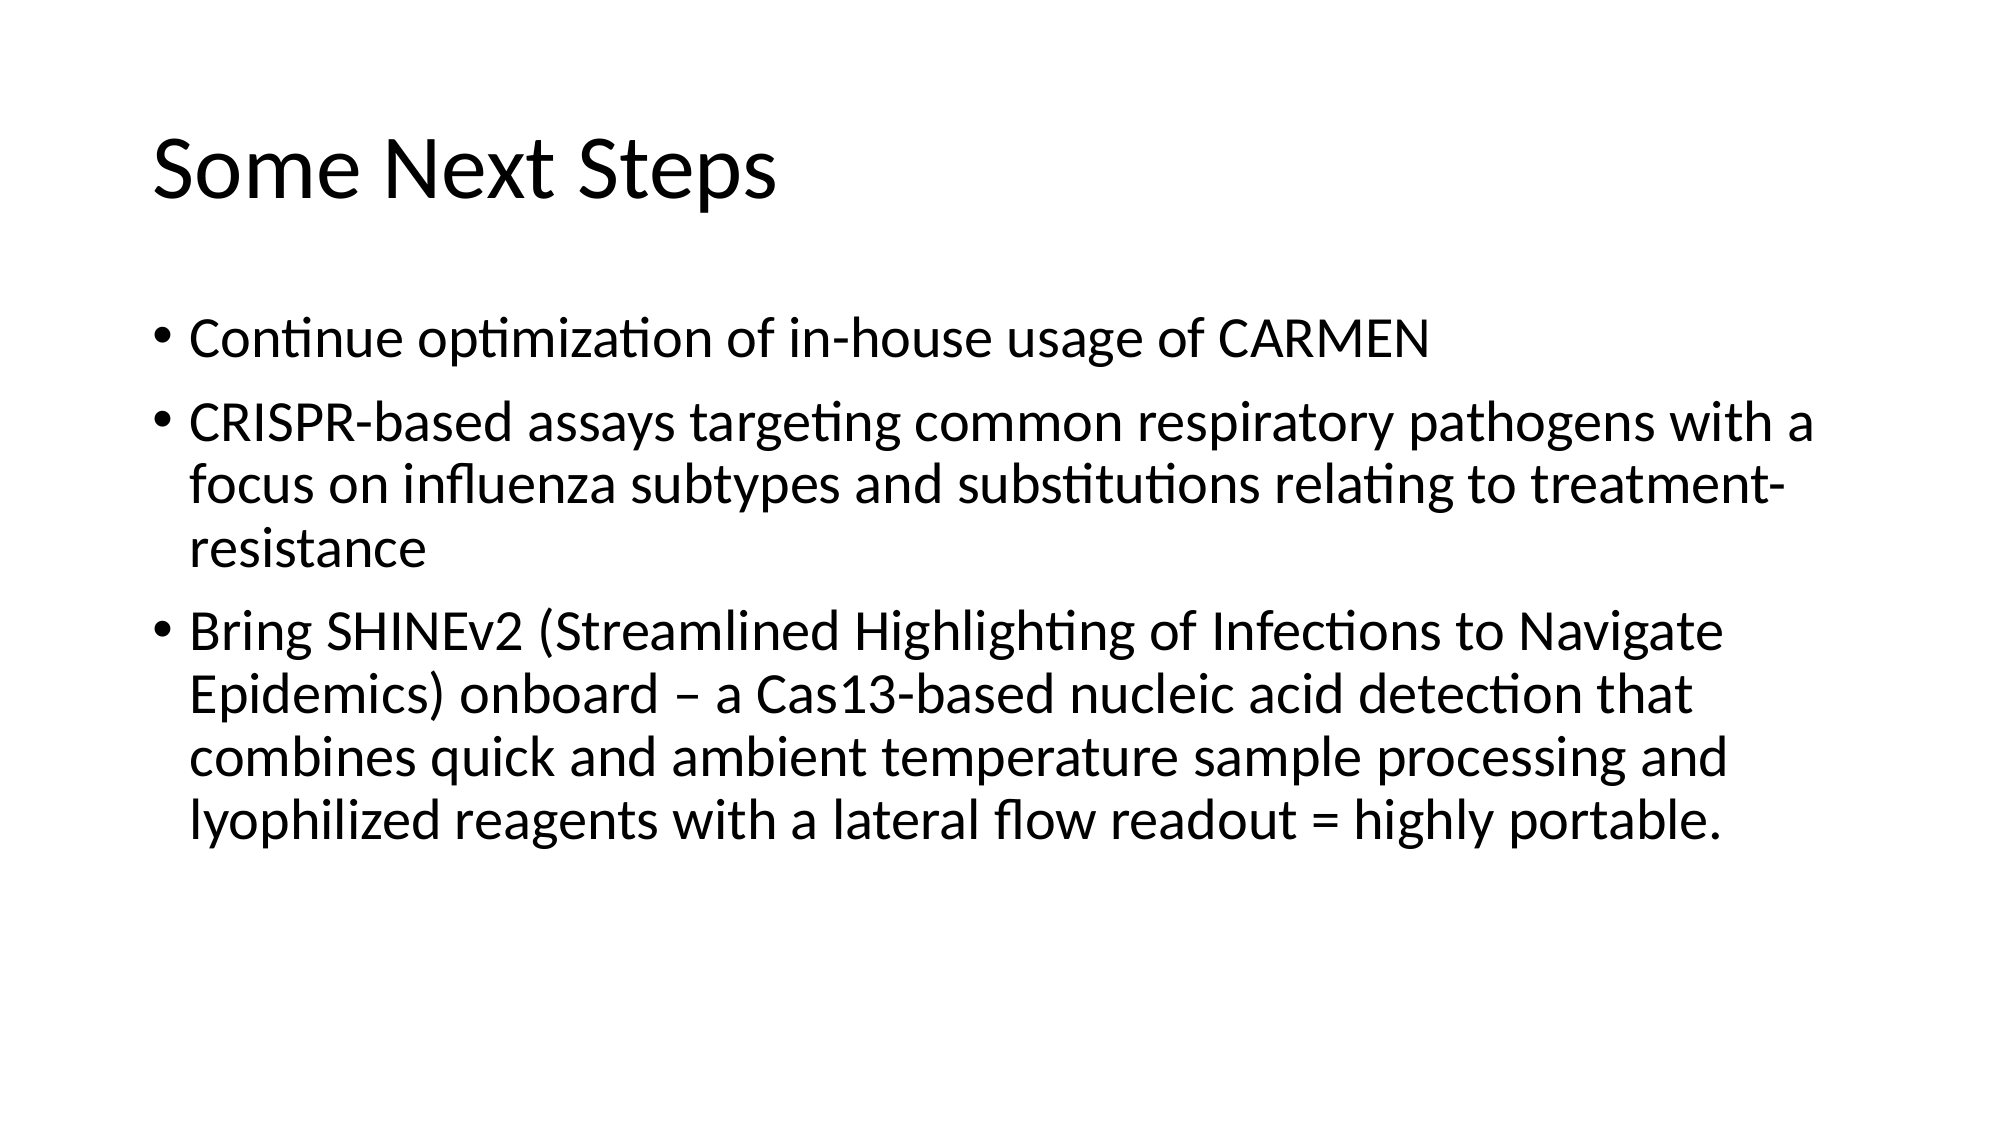

# Some Next Steps
Continue optimization of in-house usage of CARMEN
CRISPR-based assays targeting common respiratory pathogens with a focus on influenza subtypes and substitutions relating to treatment-resistance
Bring SHINEv2 (Streamlined Highlighting of Infections to Navigate Epidemics) onboard – a Cas13-based nucleic acid detection that combines quick and ambient temperature sample processing and lyophilized reagents with a lateral flow readout = highly portable.